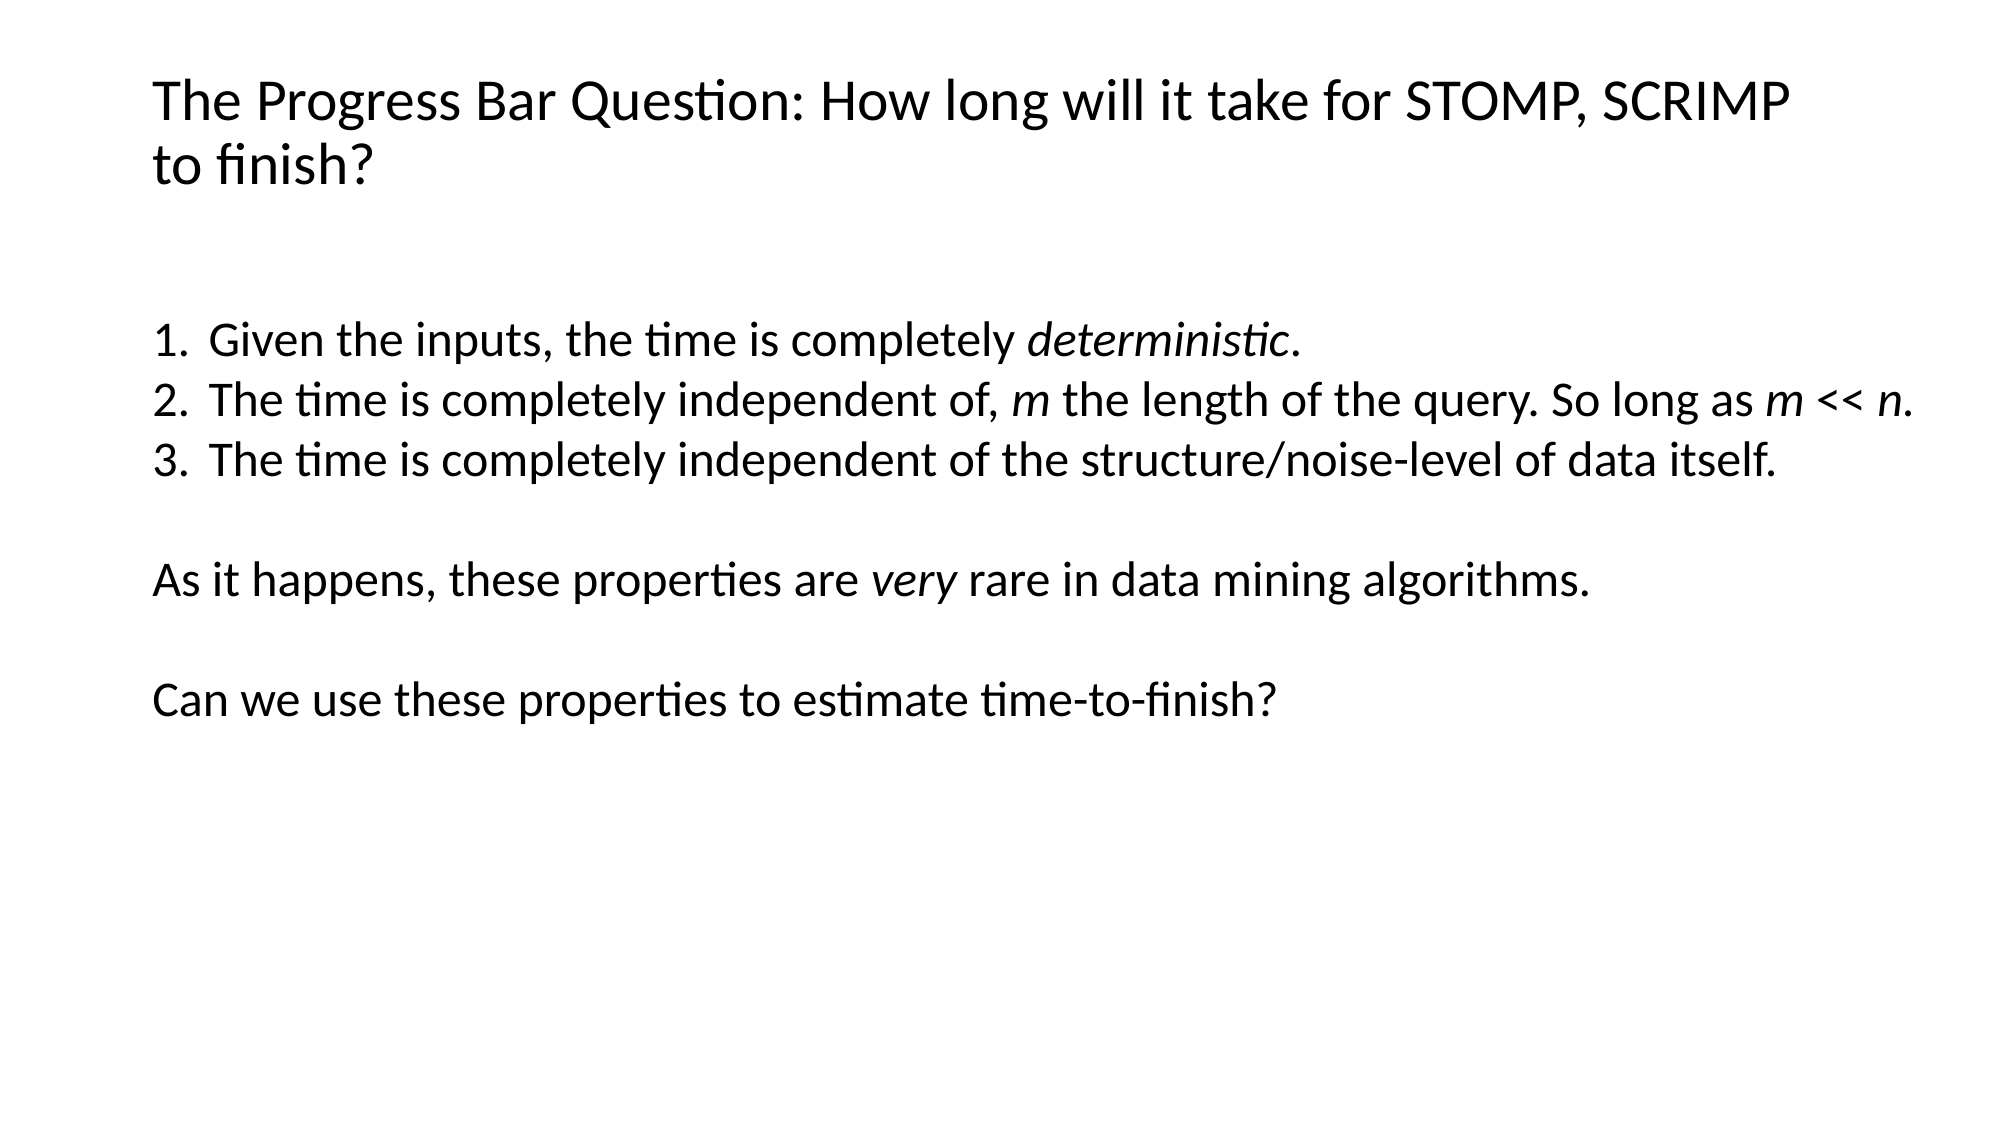

# The Progress Bar Question: How long will it take for STOMP, SCRIMP to finish?

Given the inputs, the time is completely deterministic.
The time is completely independent of, m the length of the query. So long as m << n.
The time is completely independent of the structure/noise-level of data itself.

As it happens, these properties are very rare in data mining algorithms.

Can we use these properties to estimate time-to-finish?